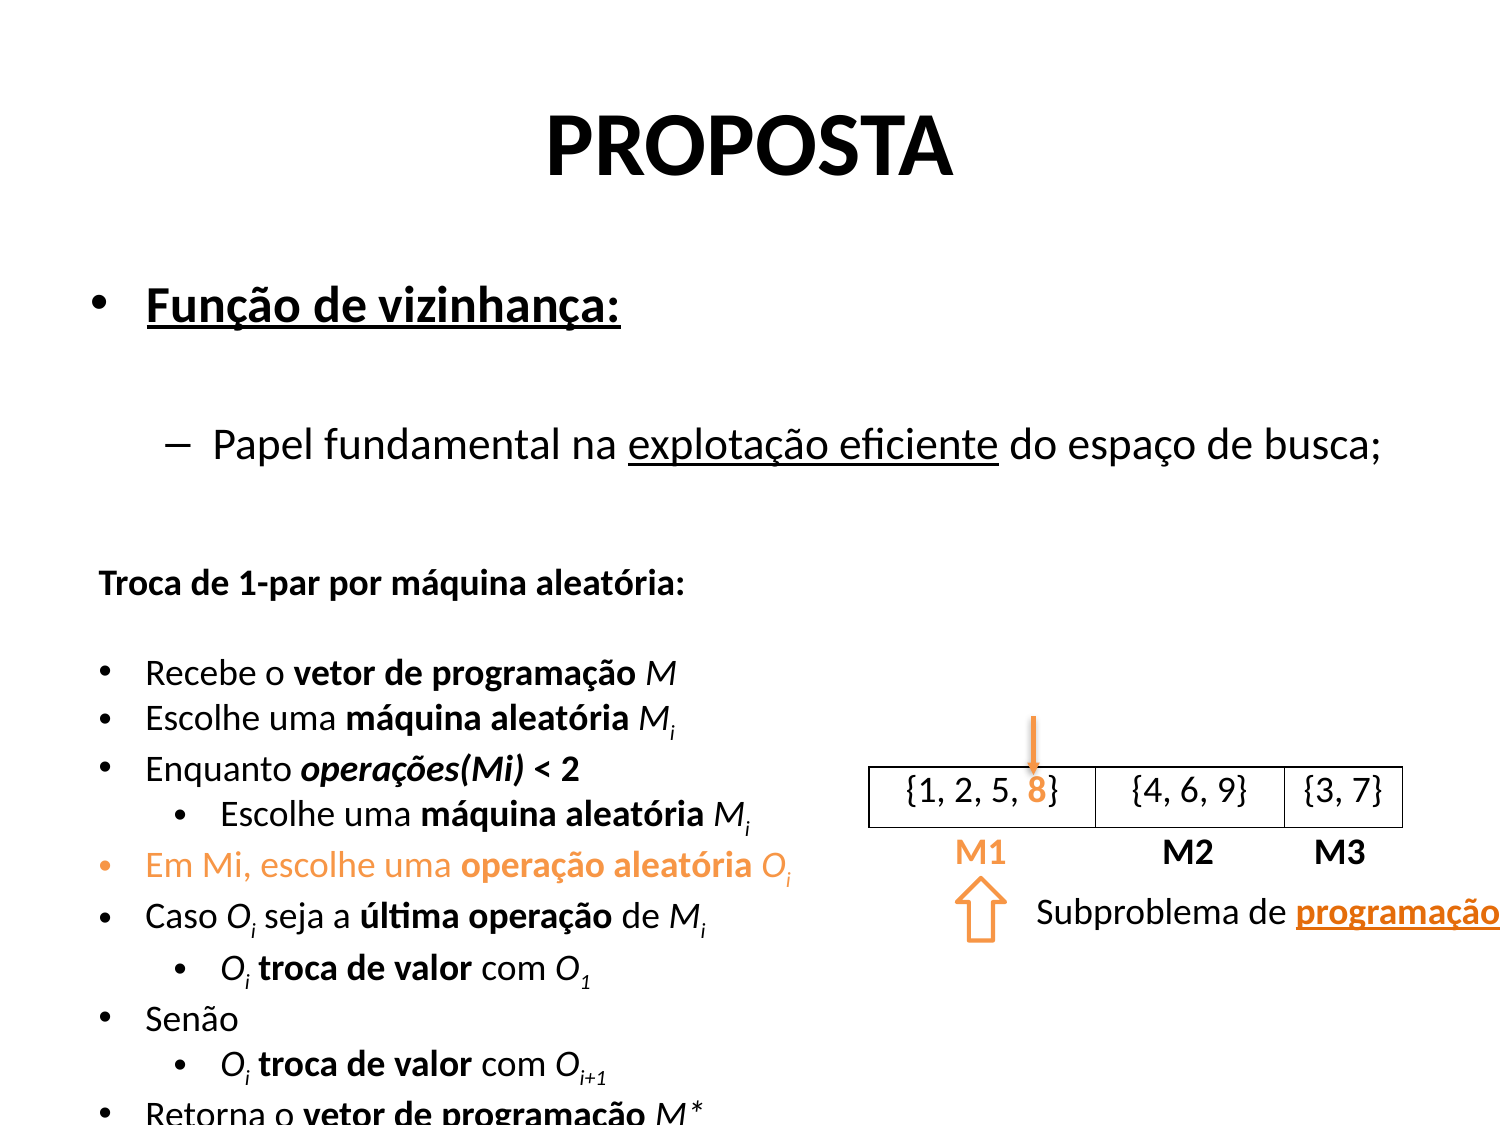

# PROPOSTA
Função de vizinhança:

Papel fundamental na explotação eficiente do espaço de busca;

Troca de 1-par por máquina aleatória:

Recebe o vetor de programação M
Escolhe uma máquina aleatória Mi
Enquanto operações(Mi) < 2
Escolhe uma máquina aleatória Mi
Em Mi, escolhe uma operação aleatória Oi
Caso Oi seja a última operação de Mi
Oi troca de valor com O1
Senão
Oi troca de valor com Oi+1
Retorna o vetor de programação M*
| {1, 2, 5, 8} | {4, 6, 9} | {3, 7} |
| --- | --- | --- |
M3
M1
M2
Subproblema de programação